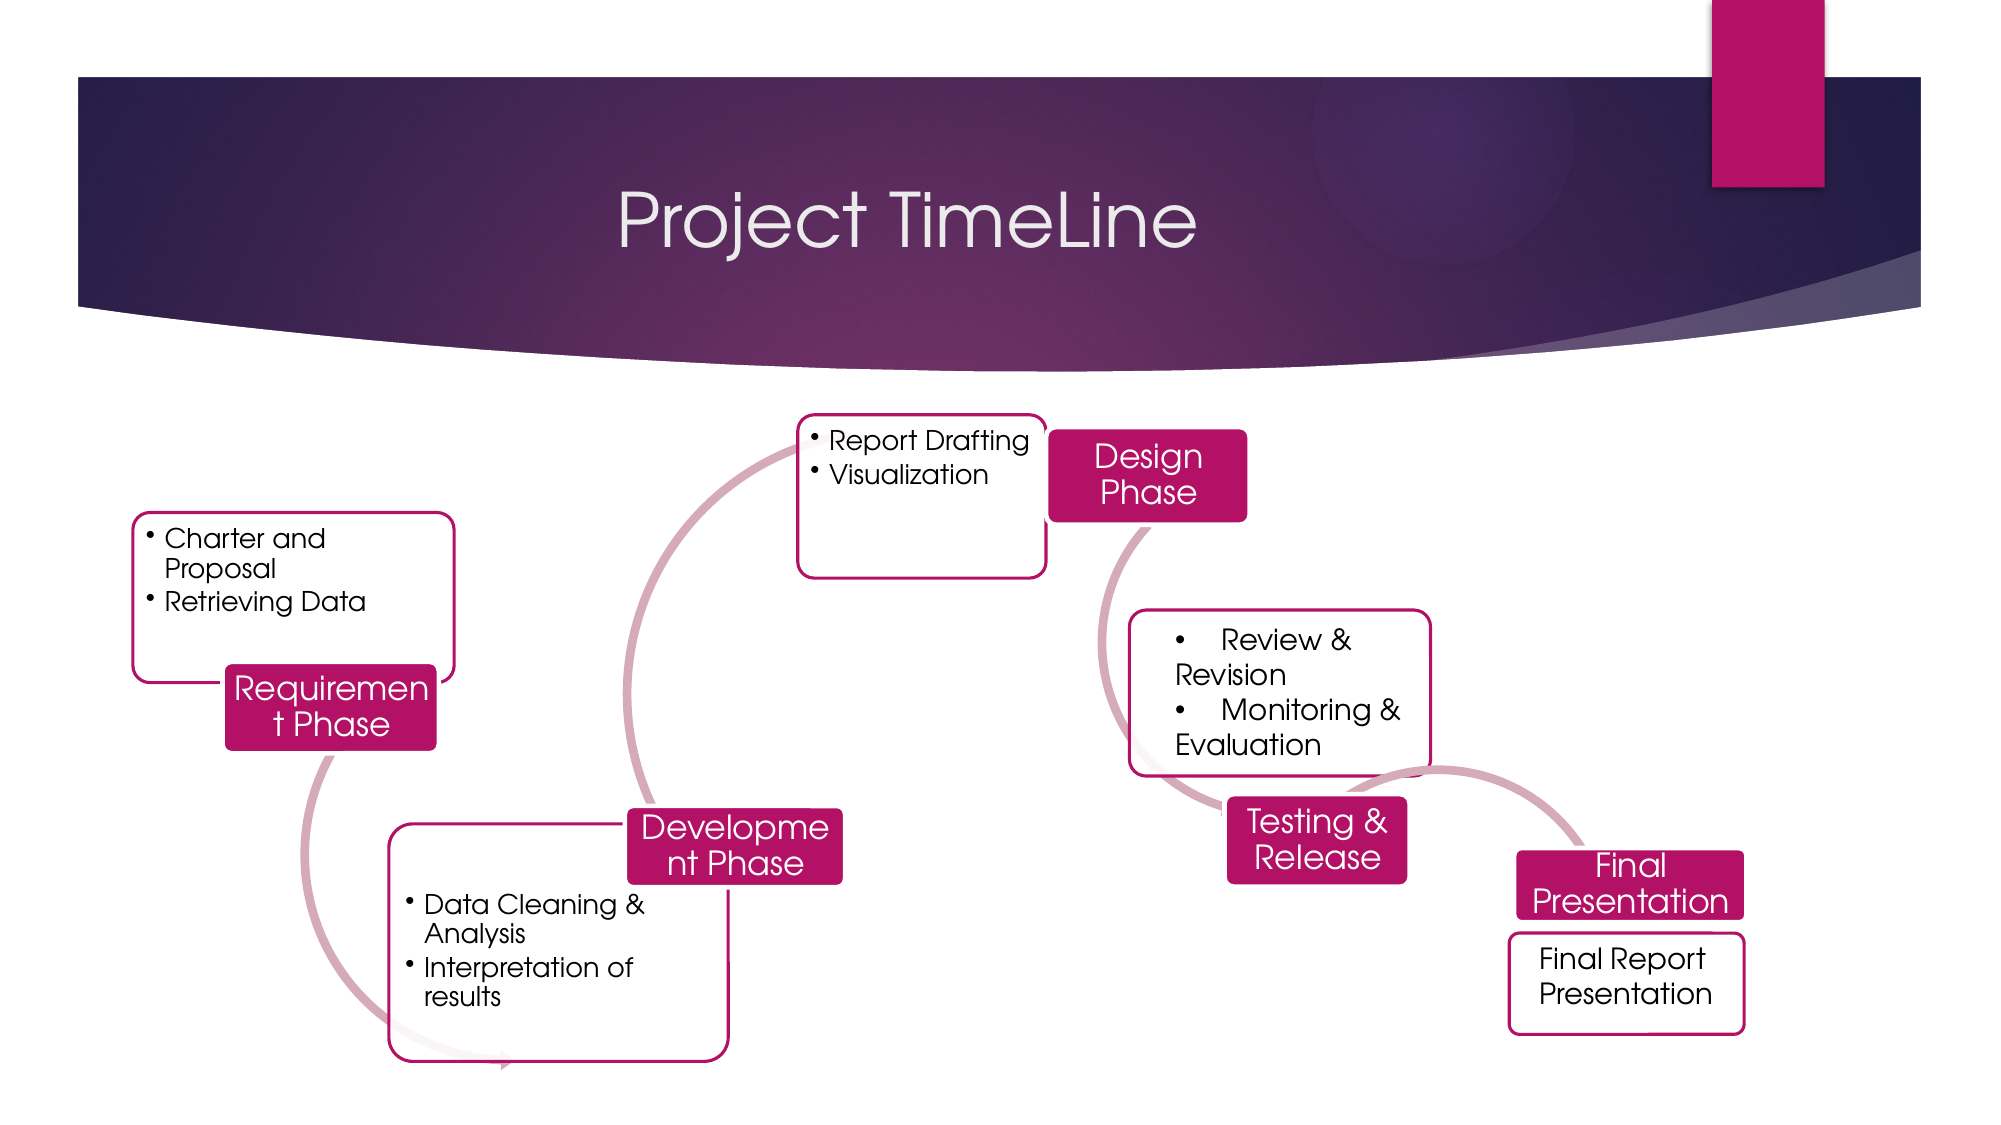

# Project TimeLine
Charter and Proposal
Retrieving Data
Requirement Phase
Data Cleaning & Analysis
Interpretation of results
Development Phase
Report Drafting
Visualization
Design Phase
Testing & Release
Final Presentation
Review &
Revision
Monitoring &
Evaluation
Final Report
Presentation